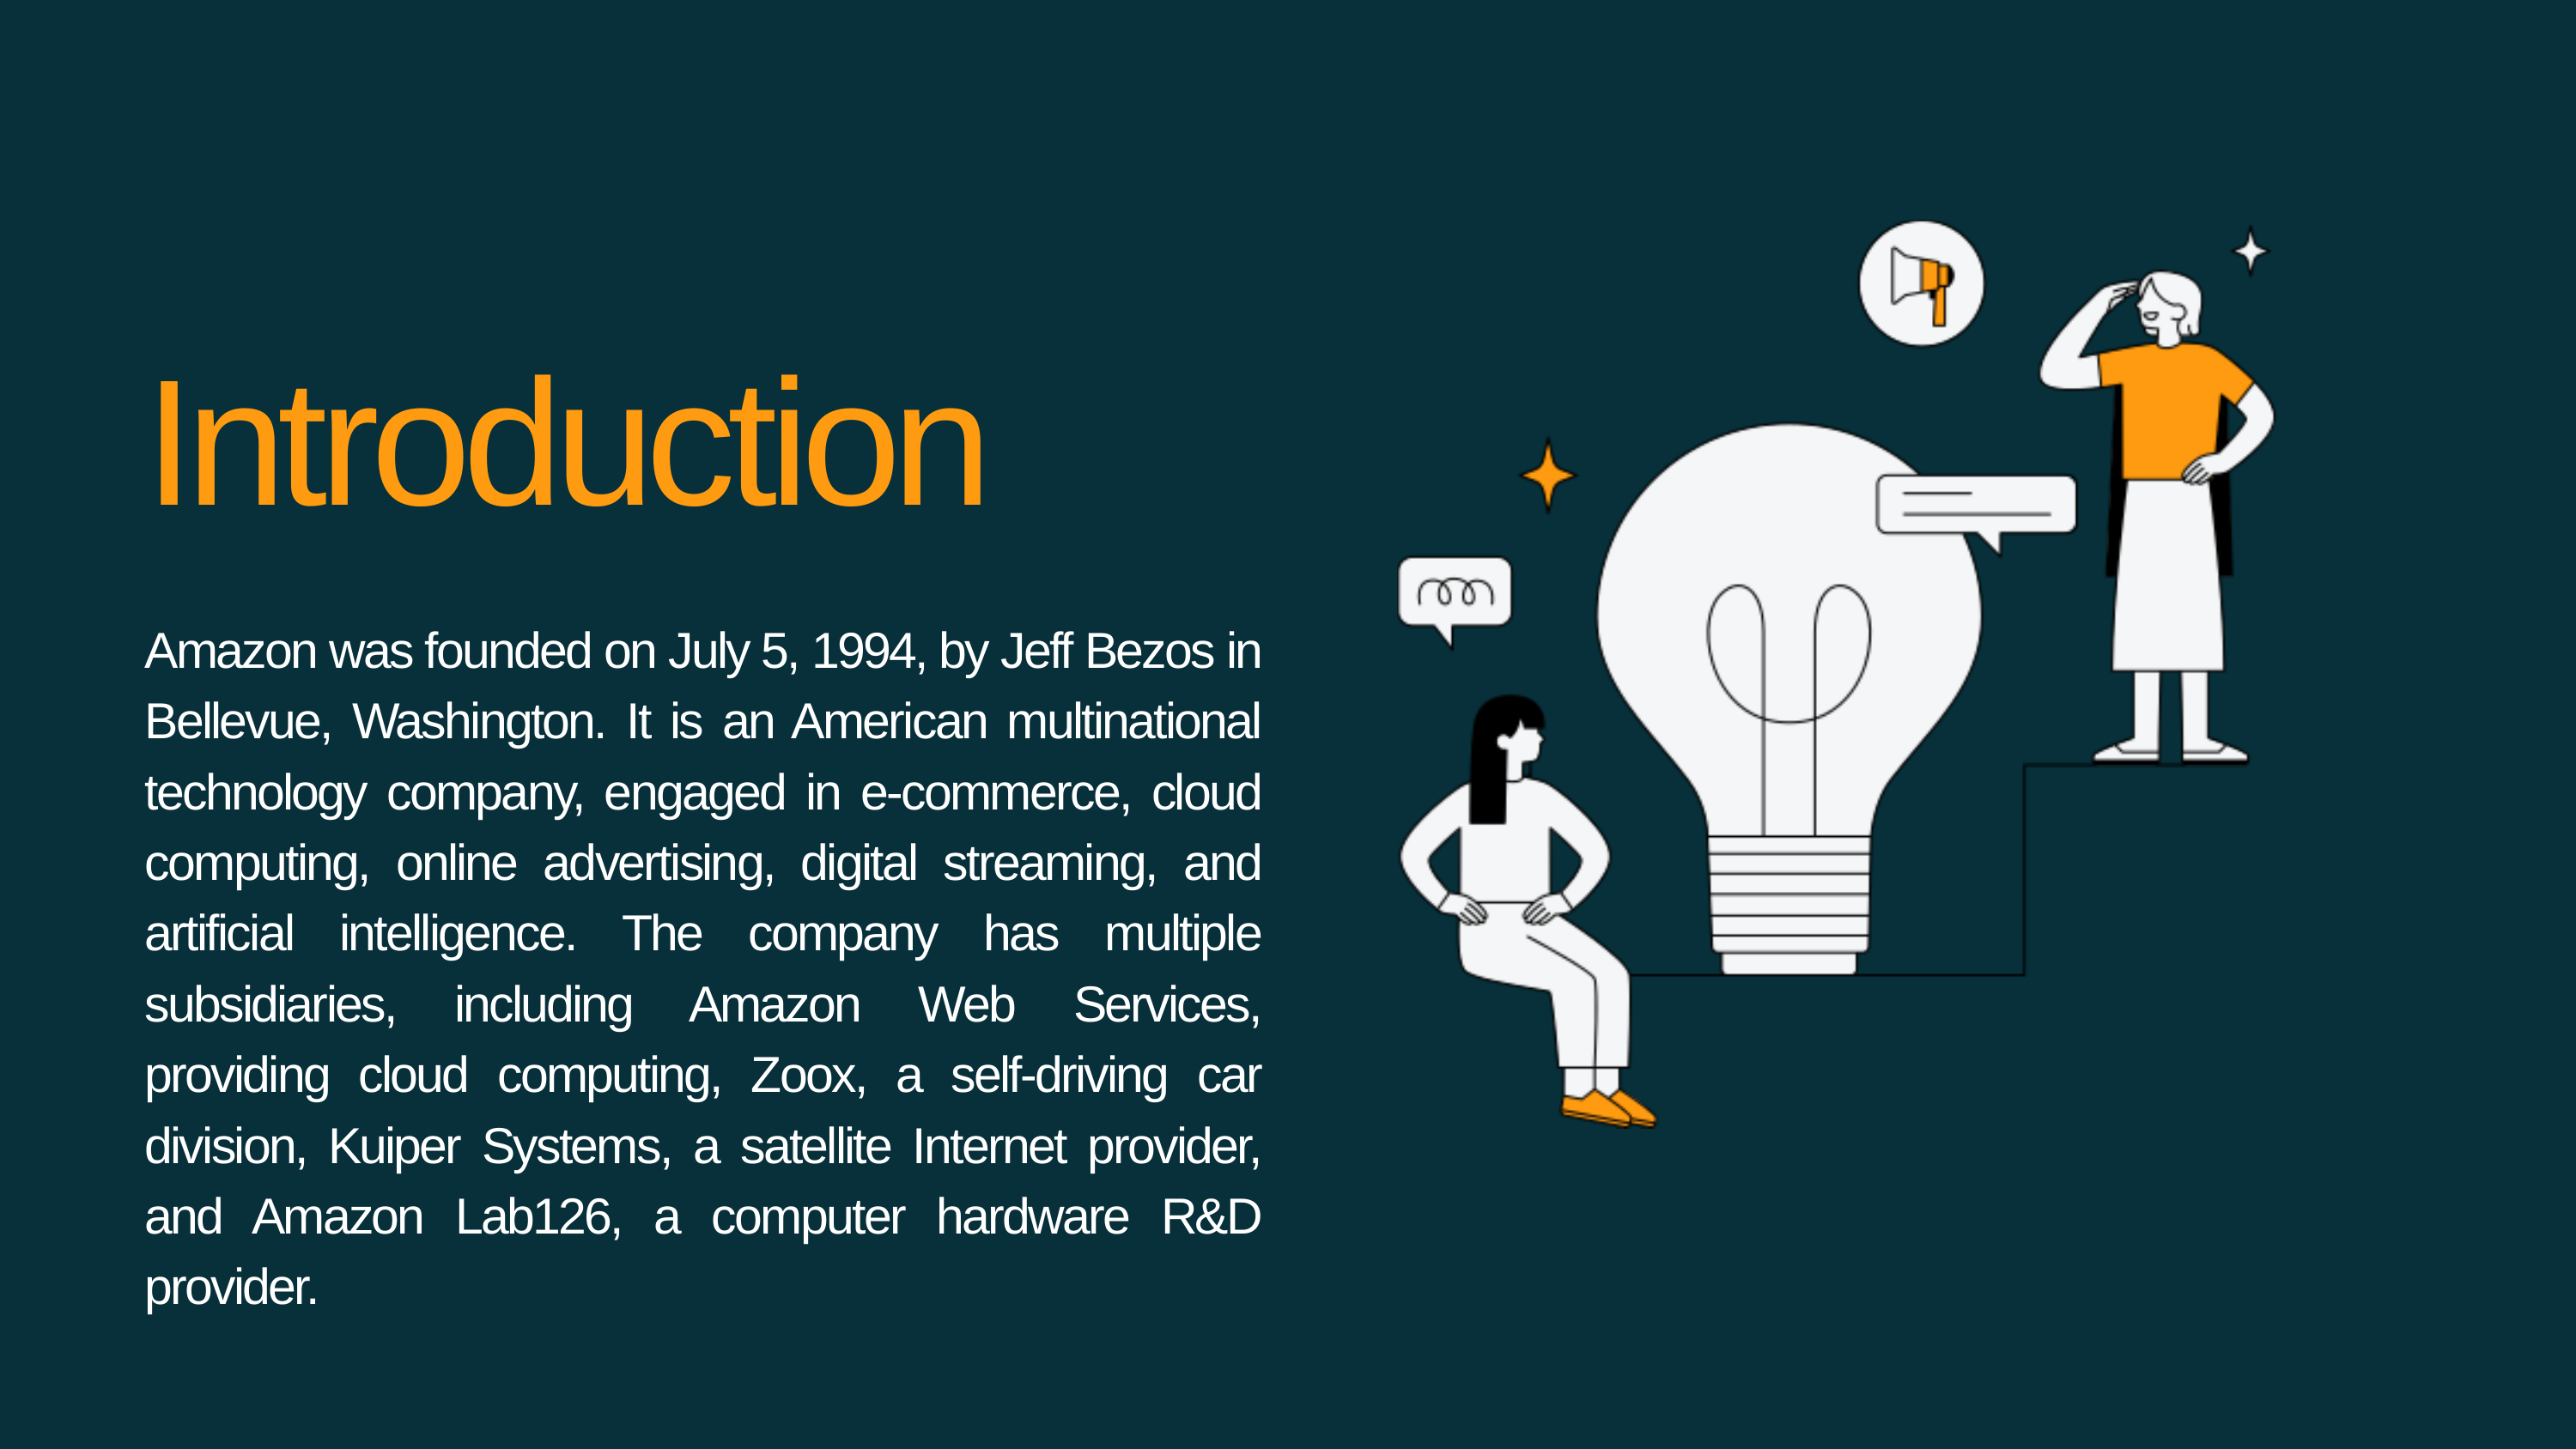

Introduction
Amazon was founded on July 5, 1994, by Jeff Bezos in Bellevue, Washington. It is an American multinational technology company, engaged in e-commerce, cloud computing, online advertising, digital streaming, and artificial intelligence. The company has multiple subsidiaries, including Amazon Web Services, providing cloud computing, Zoox, a self-driving car division, Kuiper Systems, a satellite Internet provider, and Amazon Lab126, a computer hardware R&D provider.